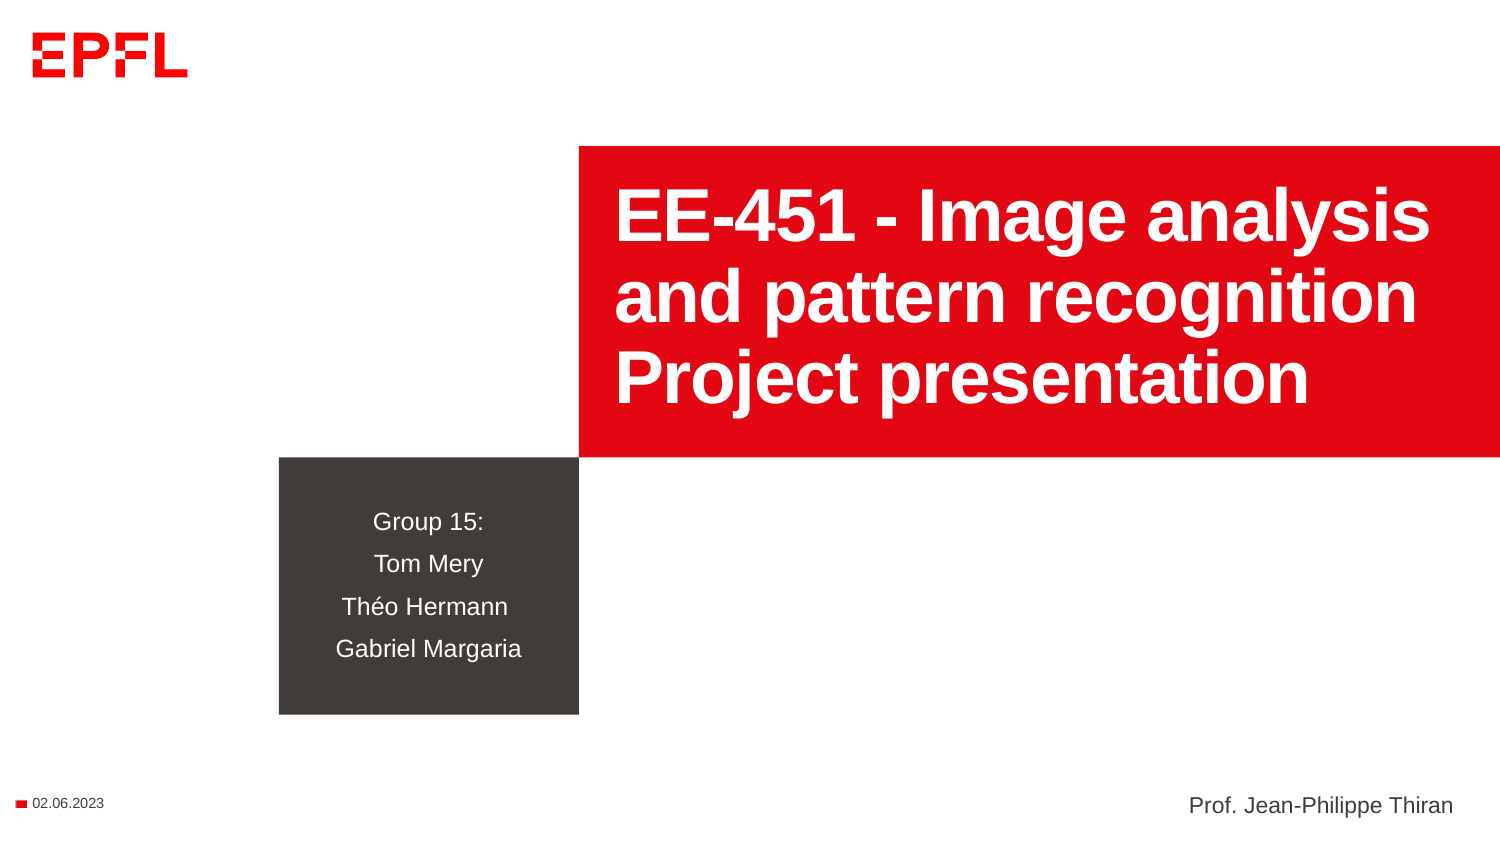

# EE-451 - Image analysis and pattern recognition Project presentation
Group 15:
Tom Mery
Théo Hermann
Gabriel Margaria
02.06.2023
Prof. Jean-Philippe Thiran